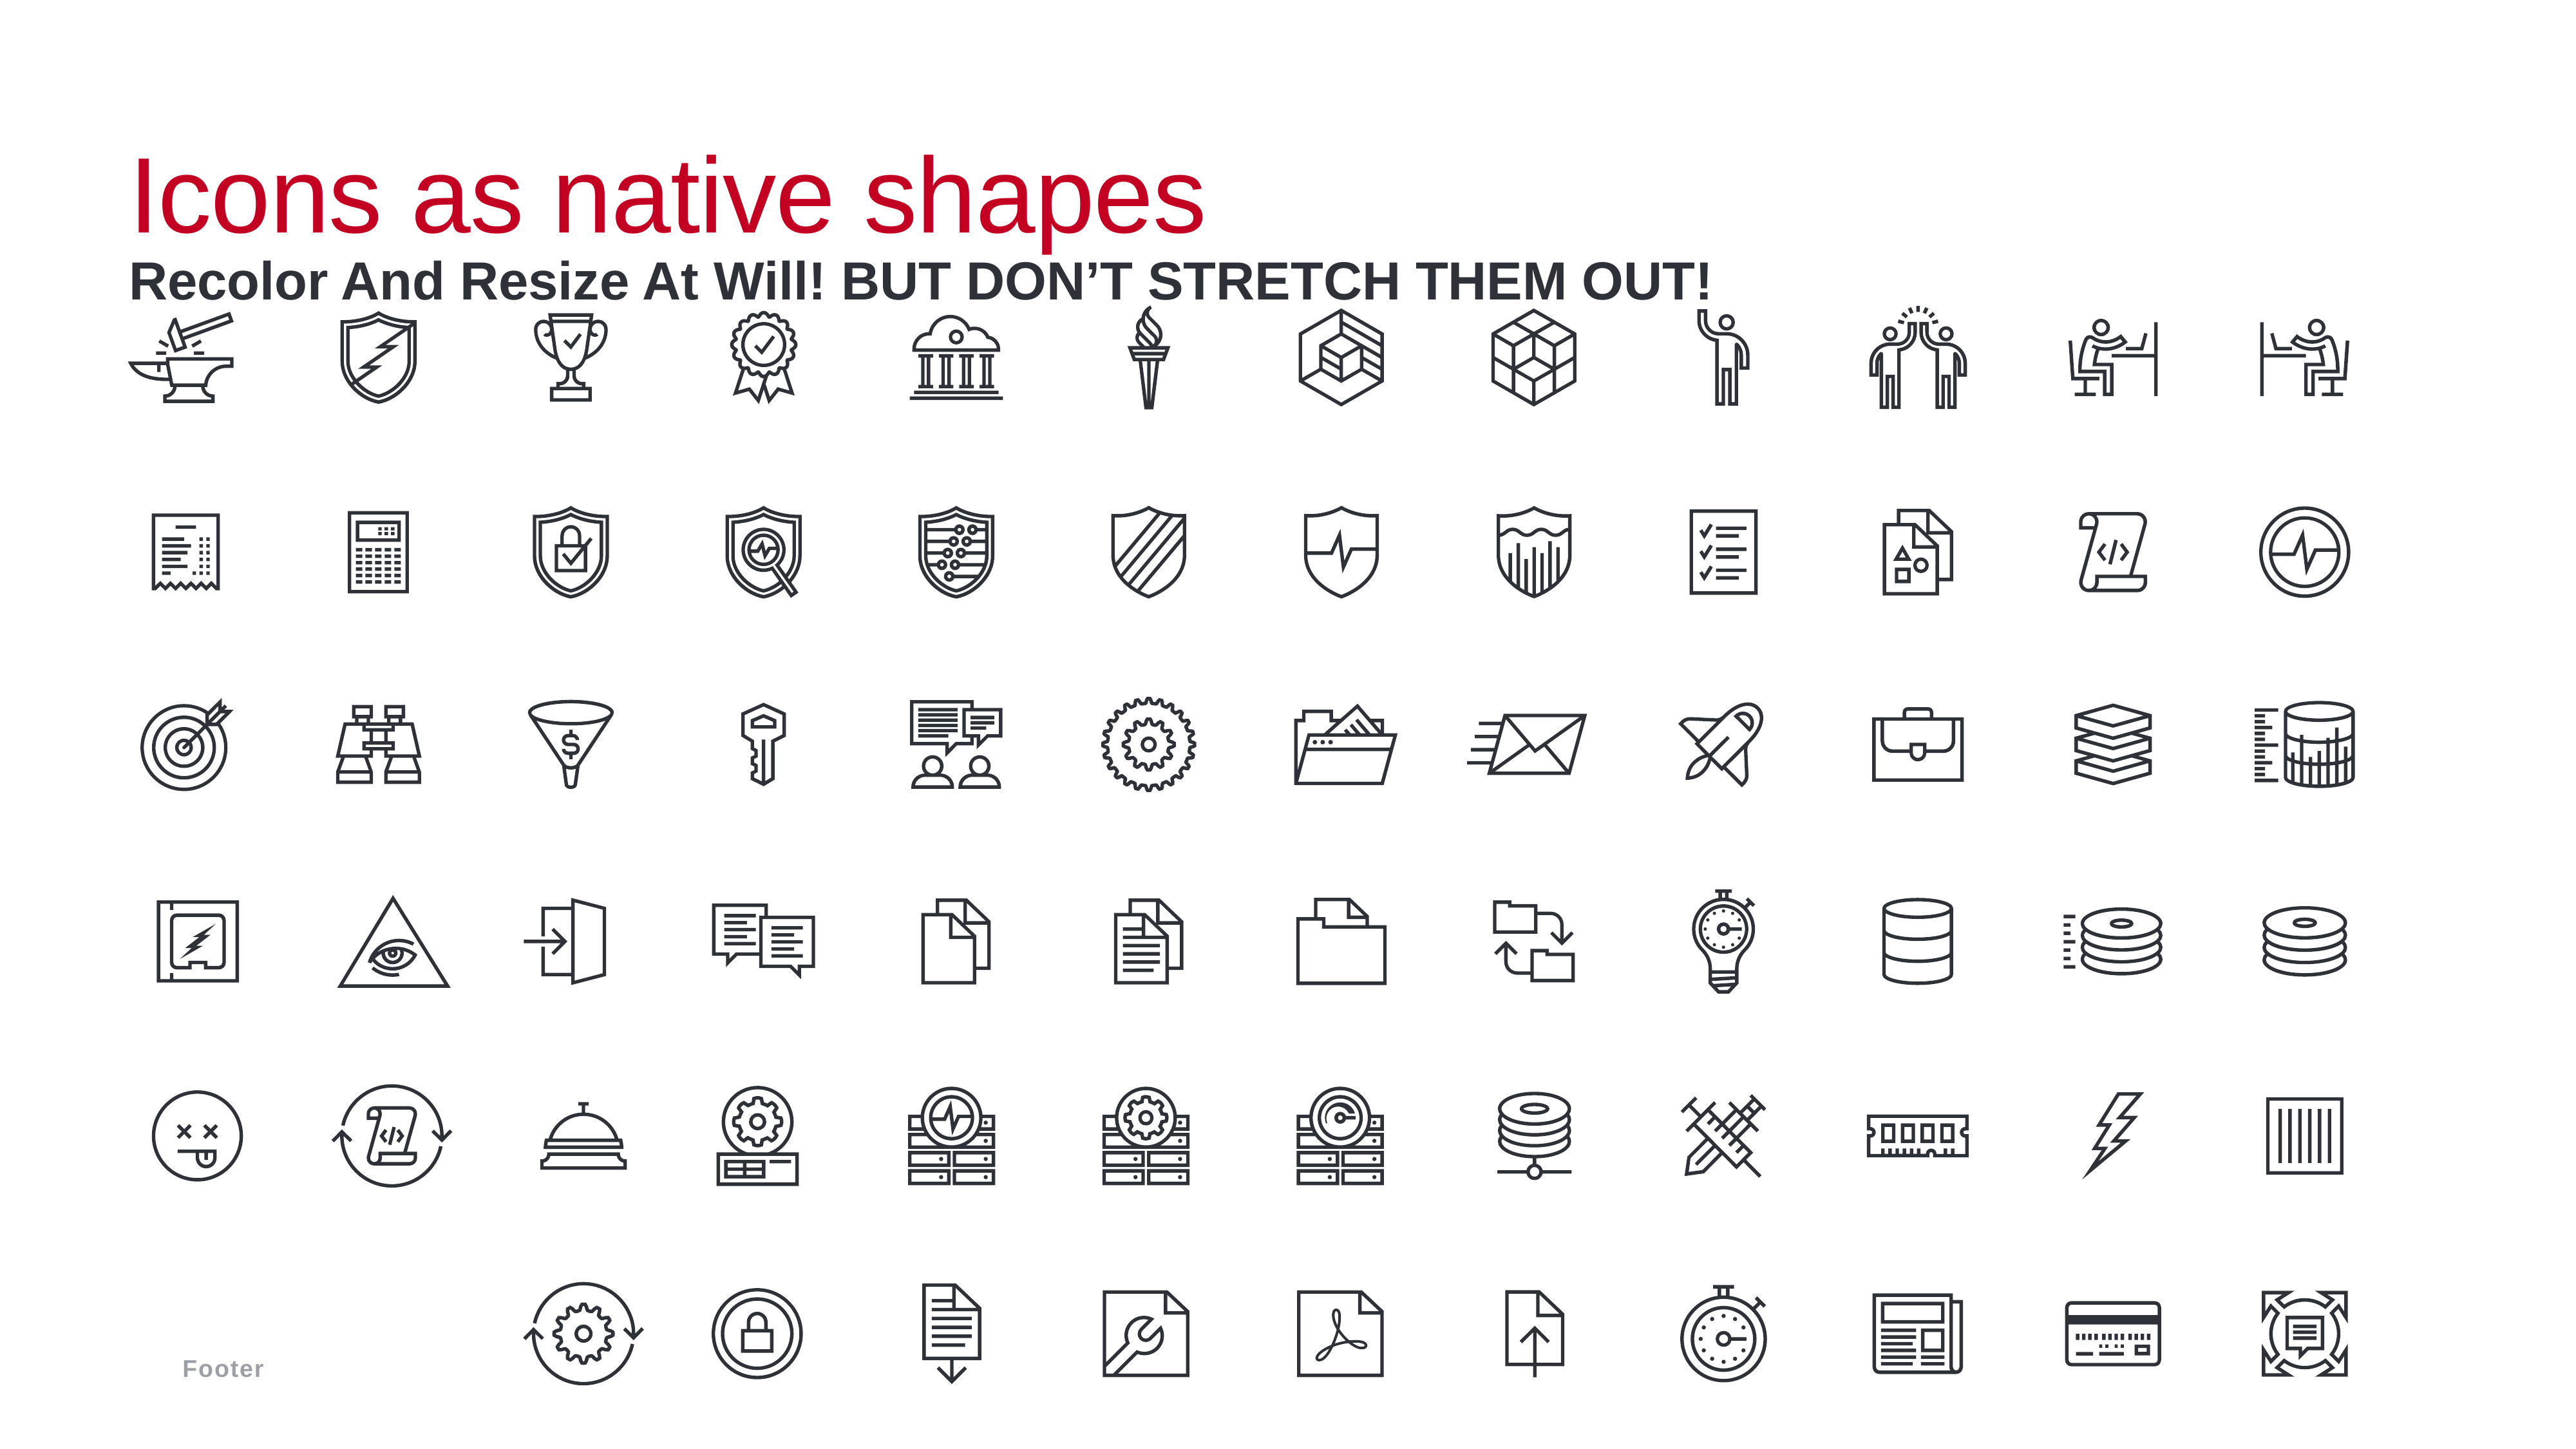

# Icons as native shapes
Recolor And Resize At Will! BUT DON’T STRETCH THEM OUT!

Footer
164